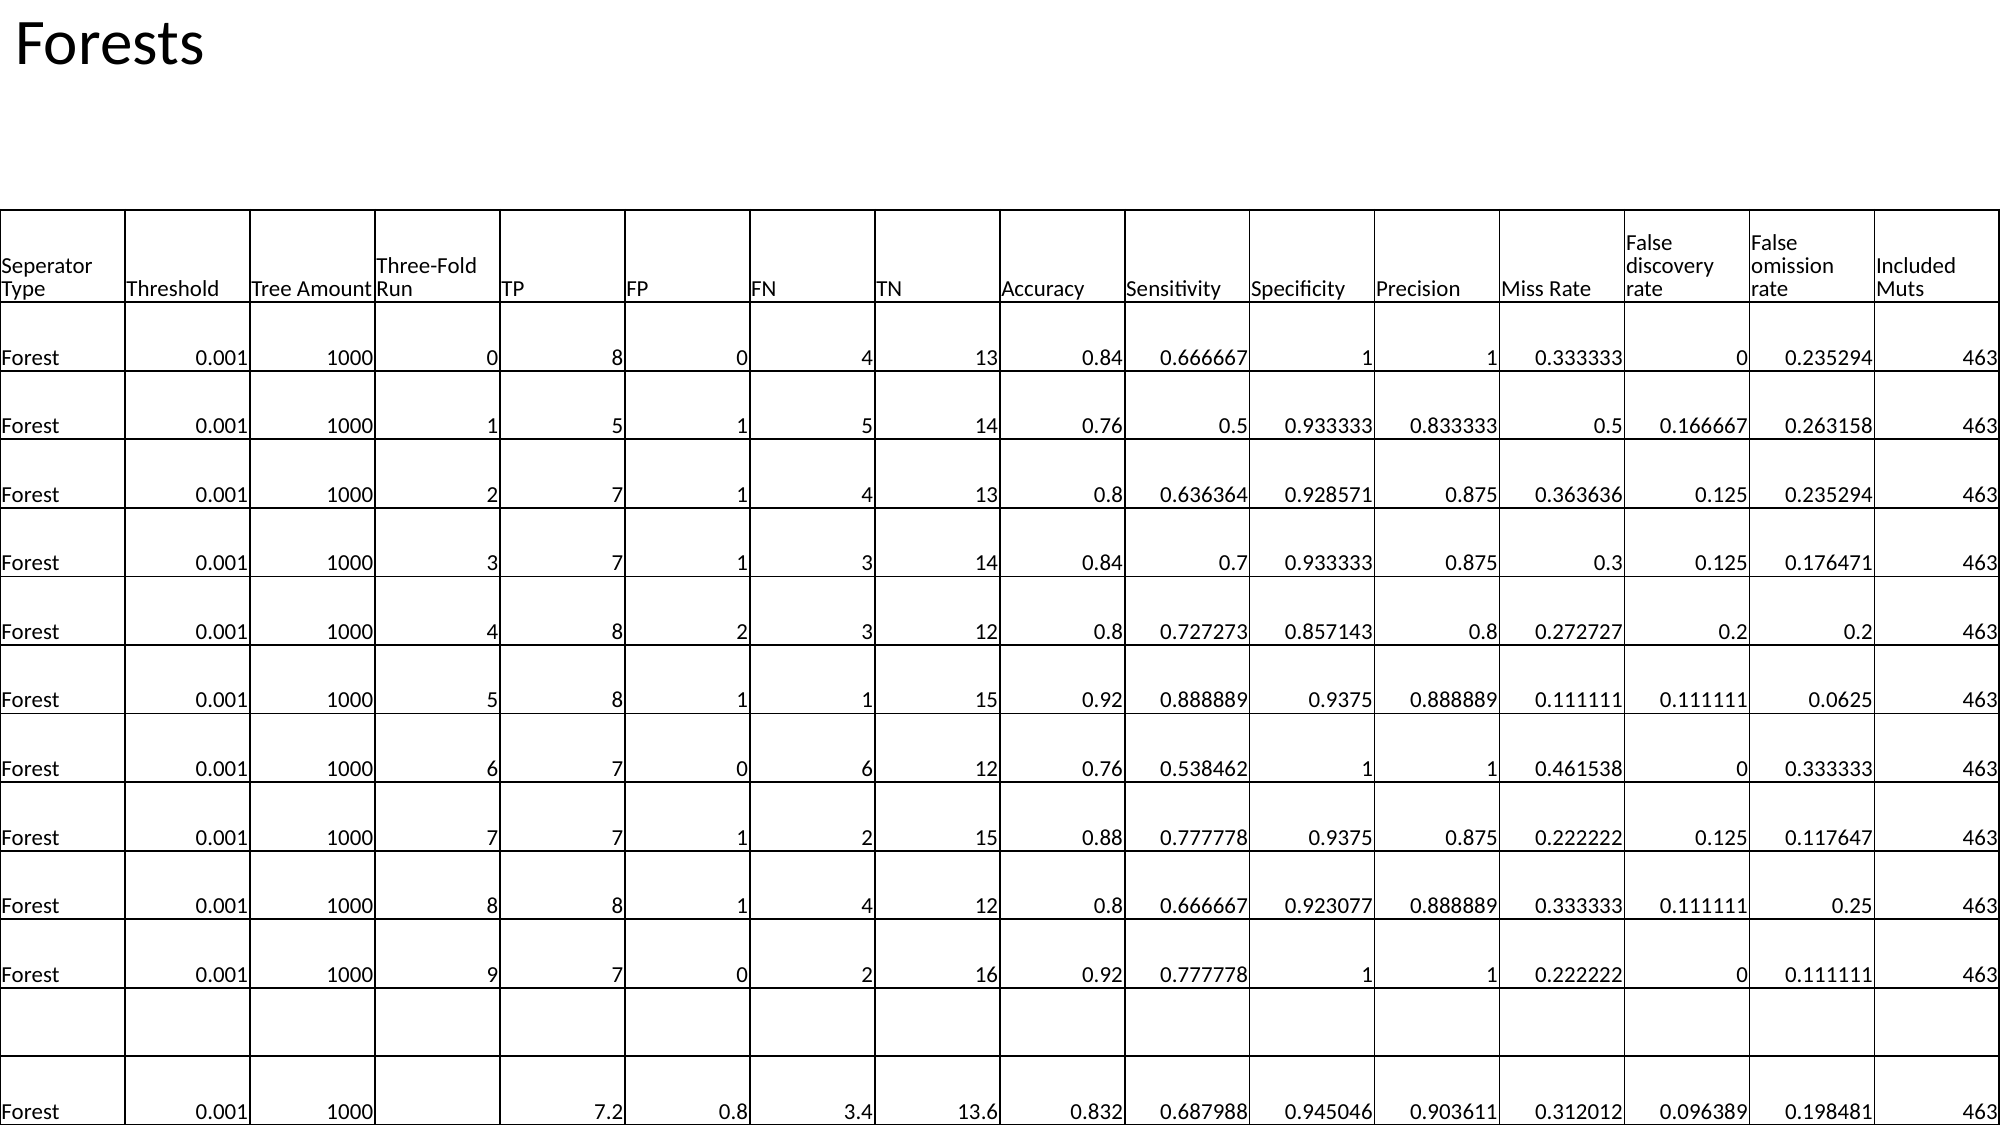

# Forests
| Seperator Type | Threshold | Tree Amount | Three-Fold Run | TP | FP | FN | TN | Accuracy | Sensitivity | Specificity | Precision | Miss Rate | False discovery rate | False omission rate | Included Muts |
| --- | --- | --- | --- | --- | --- | --- | --- | --- | --- | --- | --- | --- | --- | --- | --- |
| Forest | 0.001 | 1000 | 0 | 8 | 0 | 4 | 13 | 0.84 | 0.666667 | 1 | 1 | 0.333333 | 0 | 0.235294 | 463 |
| Forest | 0.001 | 1000 | 1 | 5 | 1 | 5 | 14 | 0.76 | 0.5 | 0.933333 | 0.833333 | 0.5 | 0.166667 | 0.263158 | 463 |
| Forest | 0.001 | 1000 | 2 | 7 | 1 | 4 | 13 | 0.8 | 0.636364 | 0.928571 | 0.875 | 0.363636 | 0.125 | 0.235294 | 463 |
| Forest | 0.001 | 1000 | 3 | 7 | 1 | 3 | 14 | 0.84 | 0.7 | 0.933333 | 0.875 | 0.3 | 0.125 | 0.176471 | 463 |
| Forest | 0.001 | 1000 | 4 | 8 | 2 | 3 | 12 | 0.8 | 0.727273 | 0.857143 | 0.8 | 0.272727 | 0.2 | 0.2 | 463 |
| Forest | 0.001 | 1000 | 5 | 8 | 1 | 1 | 15 | 0.92 | 0.888889 | 0.9375 | 0.888889 | 0.111111 | 0.111111 | 0.0625 | 463 |
| Forest | 0.001 | 1000 | 6 | 7 | 0 | 6 | 12 | 0.76 | 0.538462 | 1 | 1 | 0.461538 | 0 | 0.333333 | 463 |
| Forest | 0.001 | 1000 | 7 | 7 | 1 | 2 | 15 | 0.88 | 0.777778 | 0.9375 | 0.875 | 0.222222 | 0.125 | 0.117647 | 463 |
| Forest | 0.001 | 1000 | 8 | 8 | 1 | 4 | 12 | 0.8 | 0.666667 | 0.923077 | 0.888889 | 0.333333 | 0.111111 | 0.25 | 463 |
| Forest | 0.001 | 1000 | 9 | 7 | 0 | 2 | 16 | 0.92 | 0.777778 | 1 | 1 | 0.222222 | 0 | 0.111111 | 463 |
|  |  |  |  |  |  |  |  |  |  |  |  |  |  |  |  |
| Forest | 0.001 | 1000 |  | 7.2 | 0.8 | 3.4 | 13.6 | 0.832 | 0.687988 | 0.945046 | 0.903611 | 0.312012 | 0.096389 | 0.198481 | 463 |